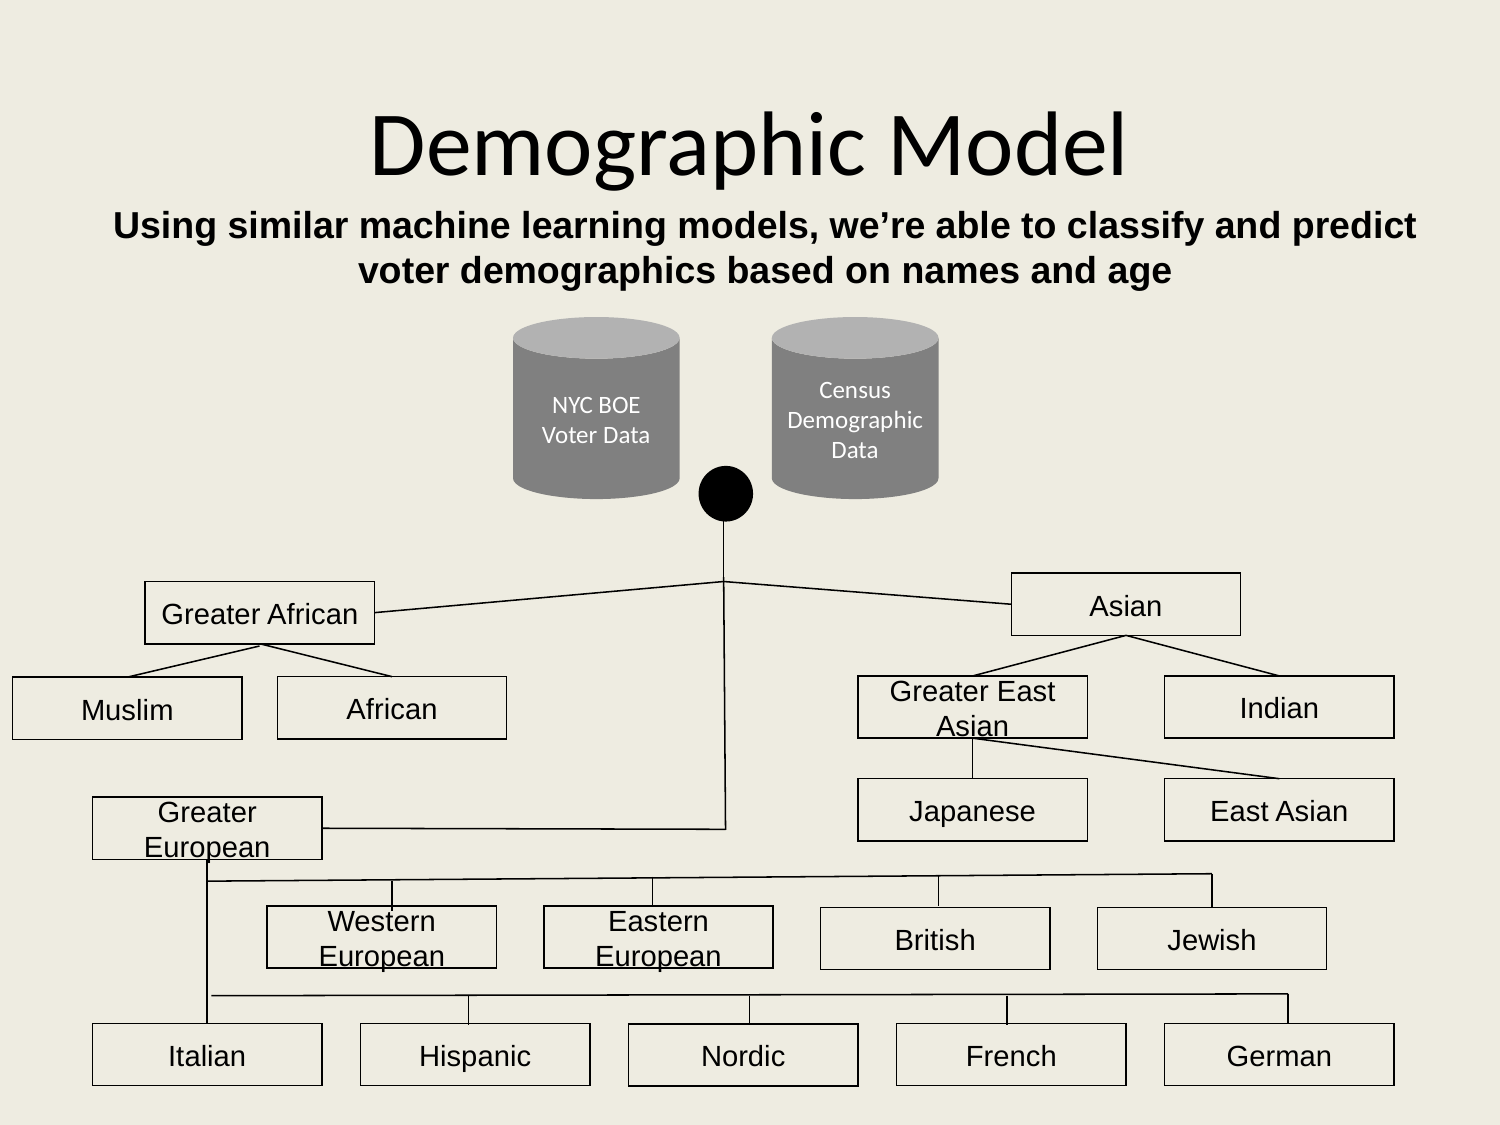

# Demographic Model
Using similar machine learning models, we’re able to classify and predict voter demographics based on names and age
NYC BOE Voter Data
Census Demographic Data

Asian
Greater African
Greater East Asian
Indian
African
Muslim
Japanese
East Asian
Greater European
Western European
Eastern European
British
Jewish
Italian
Hispanic
French
German
Nordic